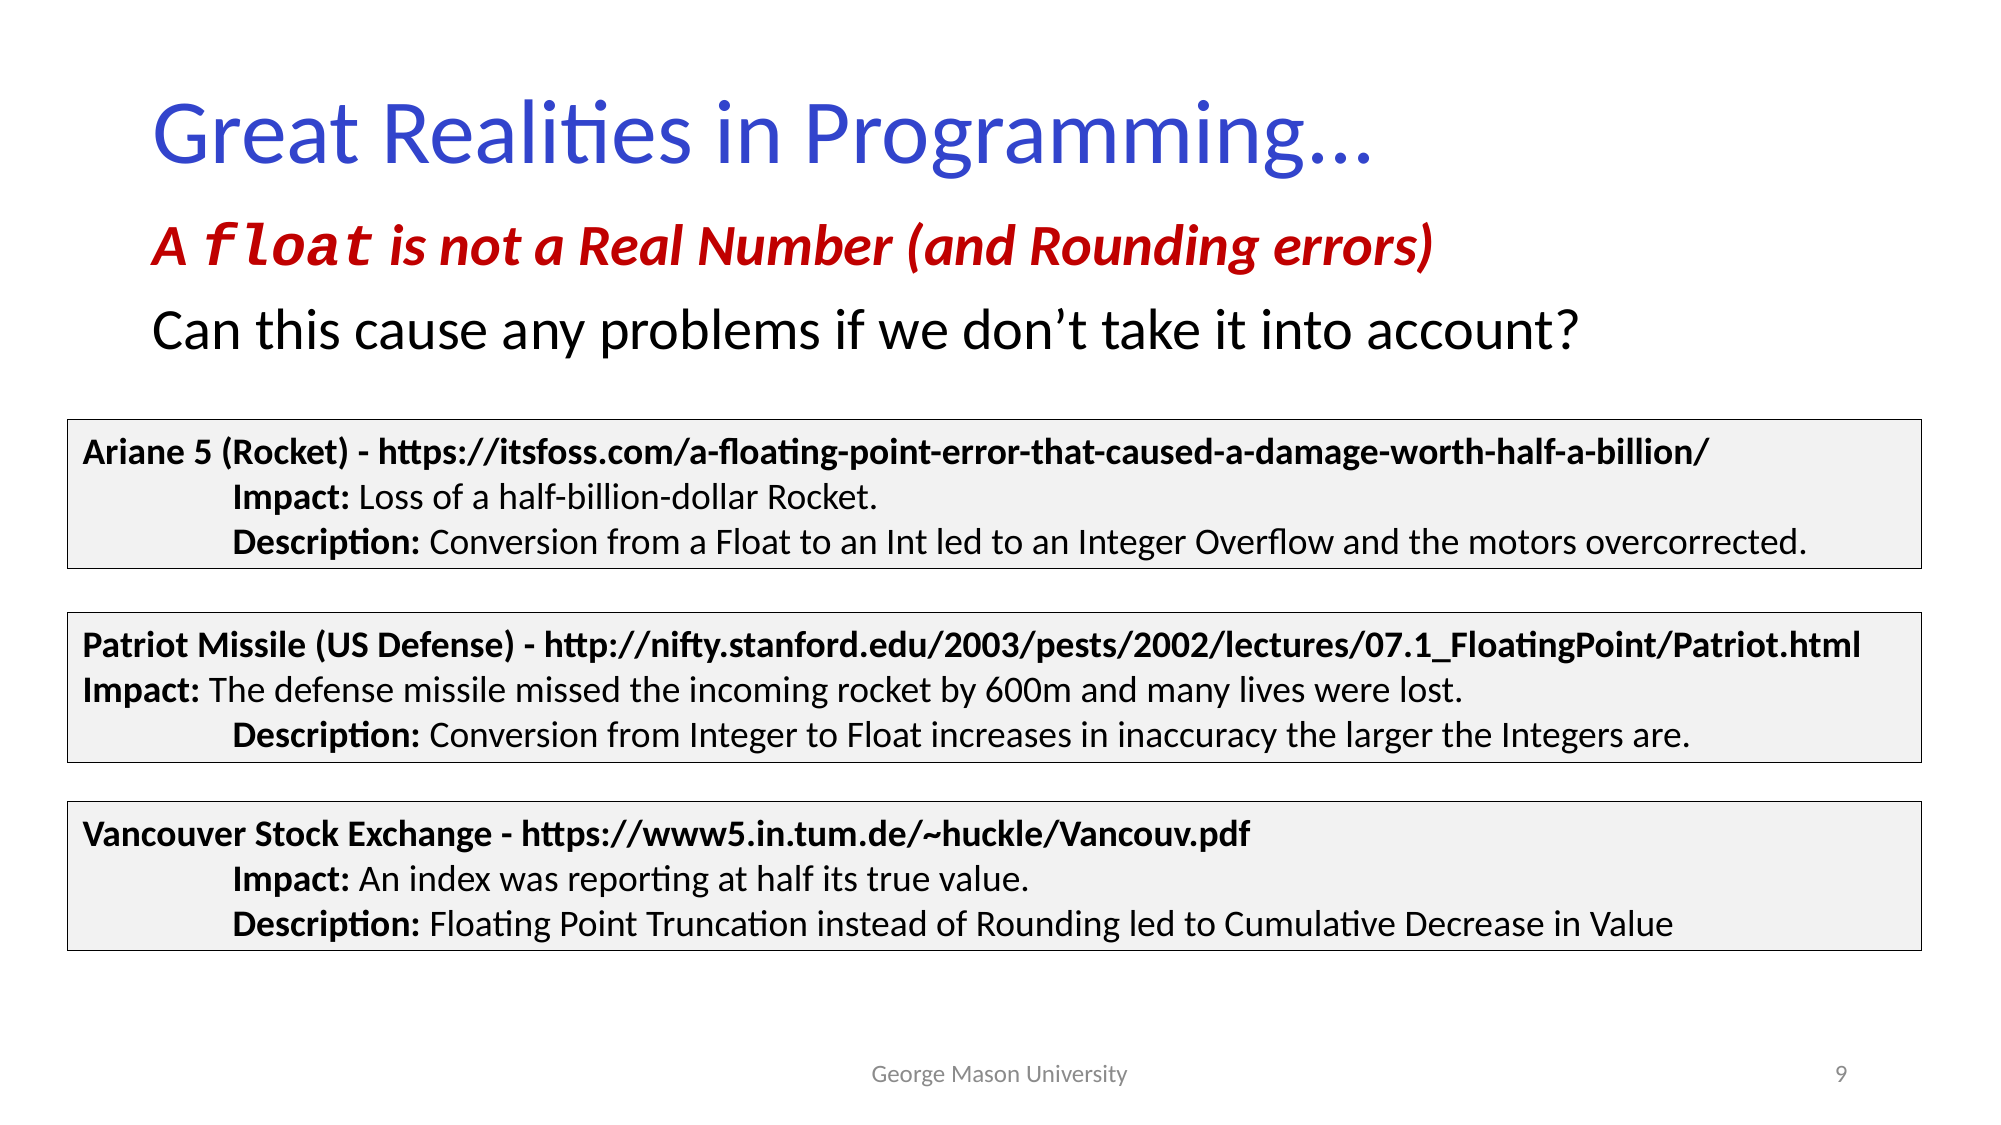

# Great Realities in Programming...
A float is not a Real Number (and Rounding errors)
Can this cause any problems if we don’t take it into account?
Ariane 5 (Rocket) - https://itsfoss.com/a-floating-point-error-that-caused-a-damage-worth-half-a-billion/
	Impact: Loss of a half-billion-dollar Rocket.
	Description: Conversion from a Float to an Int led to an Integer Overflow and the motors overcorrected.
Patriot Missile (US Defense) - http://nifty.stanford.edu/2003/pests/2002/lectures/07.1_FloatingPoint/Patriot.html	Impact: The defense missile missed the incoming rocket by 600m and many lives were lost.
	Description: Conversion from Integer to Float increases in inaccuracy the larger the Integers are.
Vancouver Stock Exchange - https://www5.in.tum.de/~huckle/Vancouv.pdf
	Impact: An index was reporting at half its true value.
	Description: Floating Point Truncation instead of Rounding led to Cumulative Decrease in Value
George Mason University
9